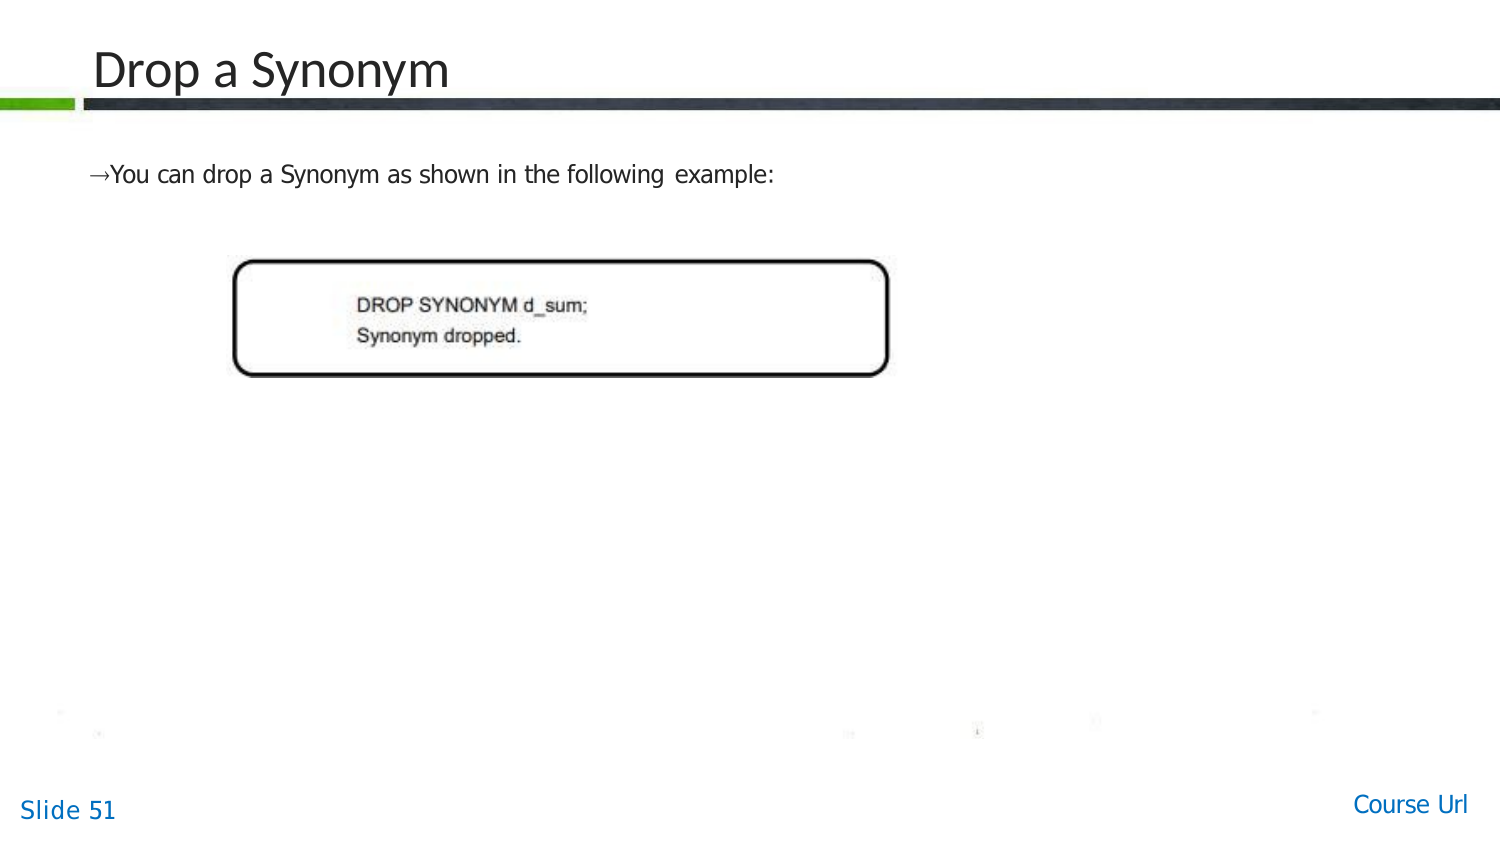

# Drop a Synonym
→You can drop a Synonym as shown in the following example:

Course Url
Slide 51